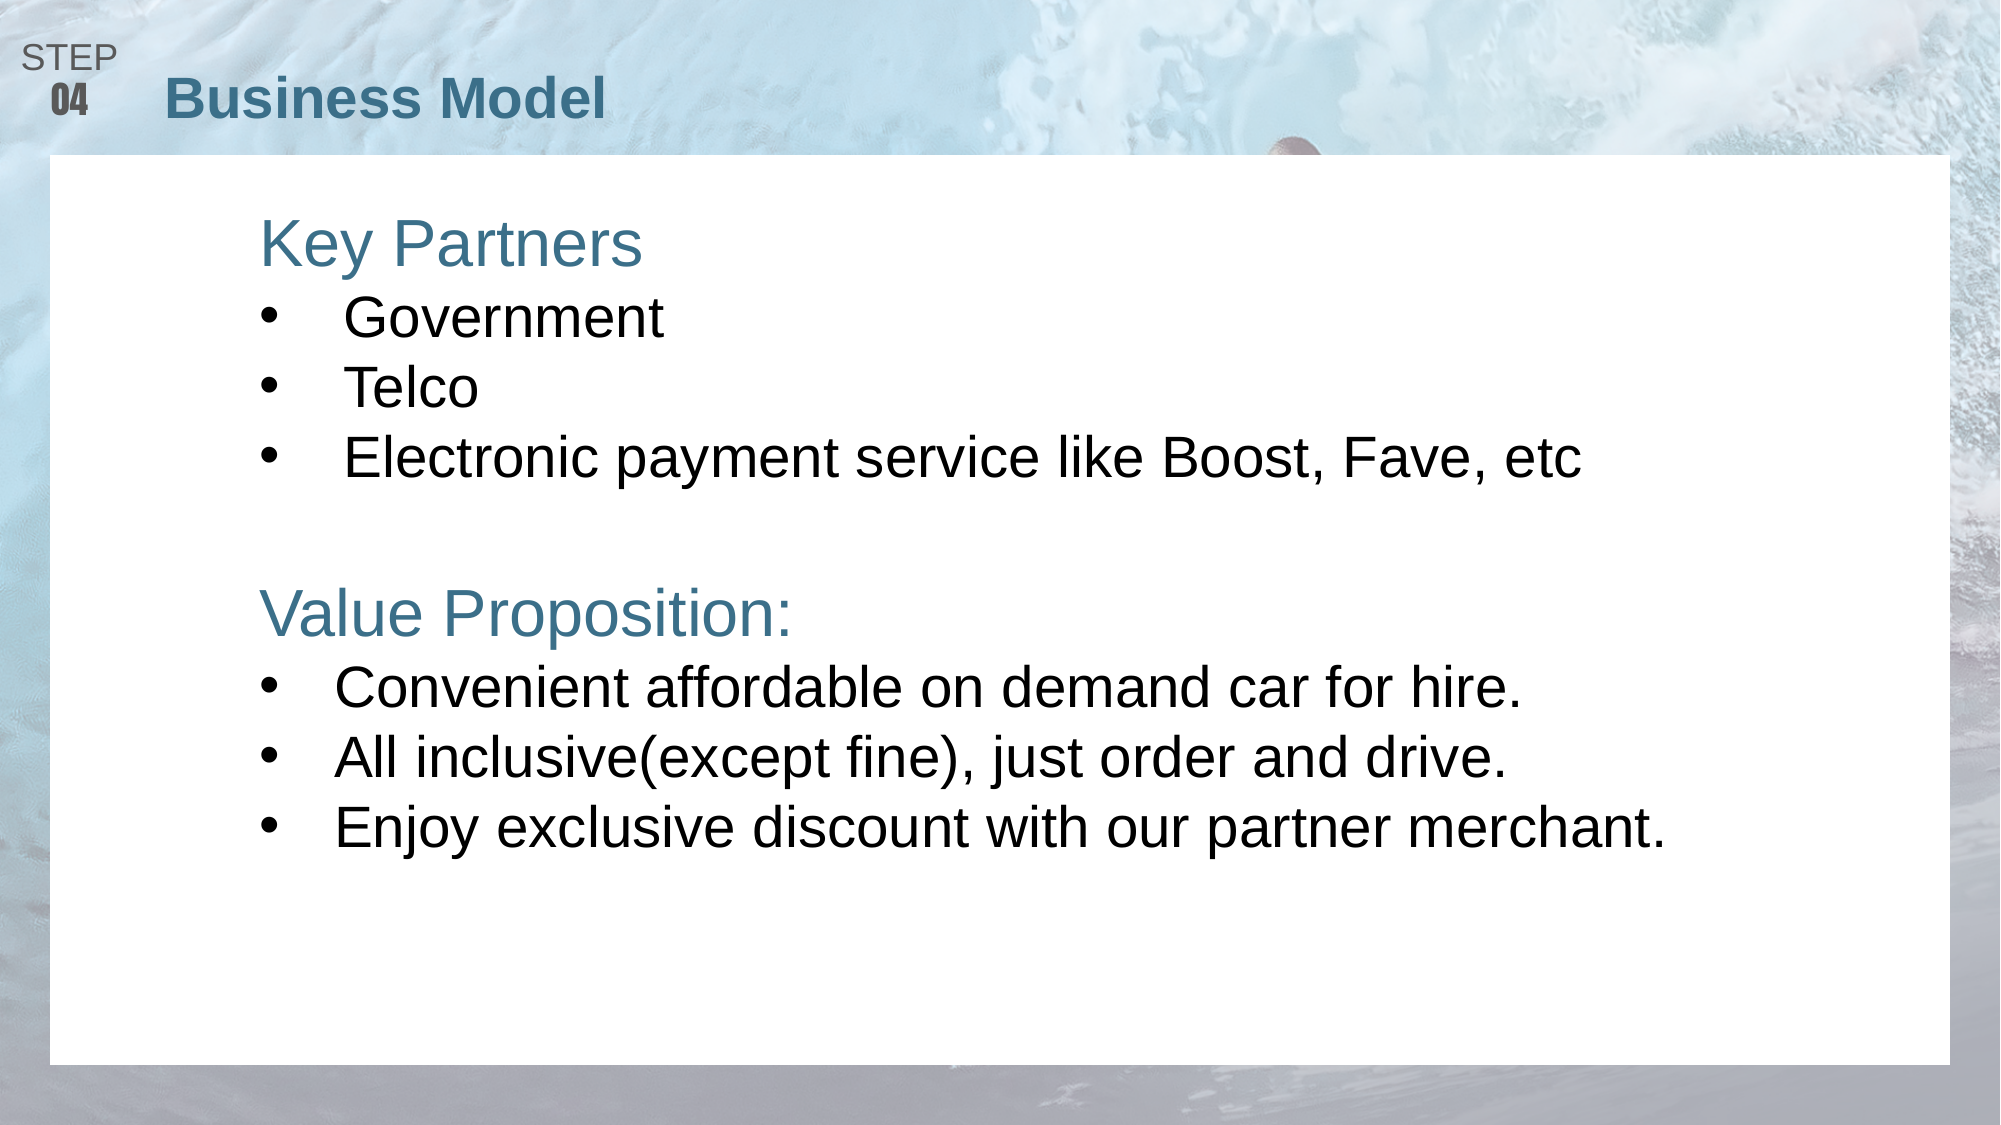

# Business Model
Key Partners
Government
Telco
Electronic payment service like Boost, Fave, etc

Value Proposition:
Convenient affordable on demand car for hire.
All inclusive(except fine), just order and drive.
Enjoy exclusive discount with our partner merchant.